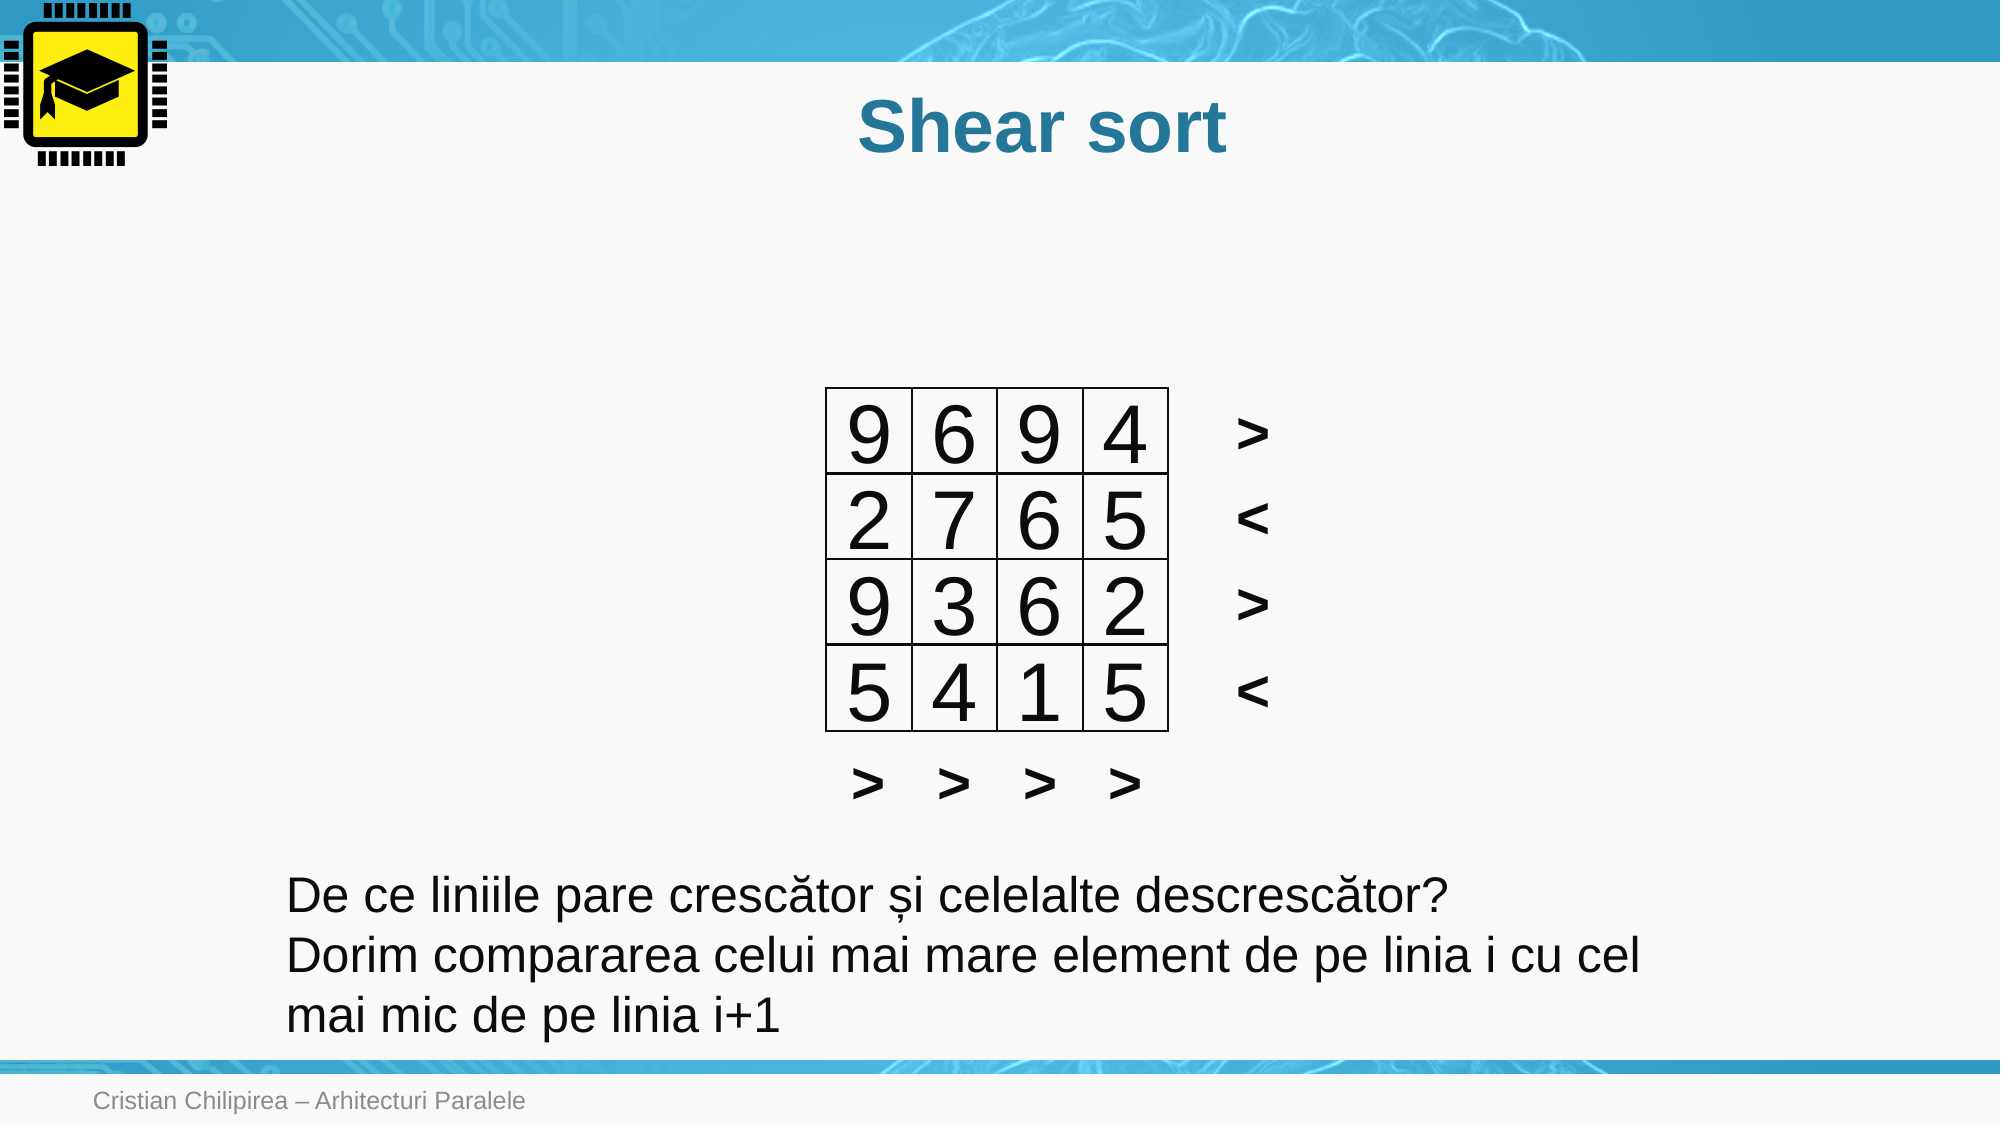

# Shear sort
9
6
9
>
4
<
2
7
6
5
9
3
6
>
2
5
4
1
5
<
>
>
>
>
De ce liniile pare crescător și celelalte descrescător?
Dorim compararea celui mai mare element de pe linia i cu cel mai mic de pe linia i+1
Cristian Chilipirea – Arhitecturi Paralele